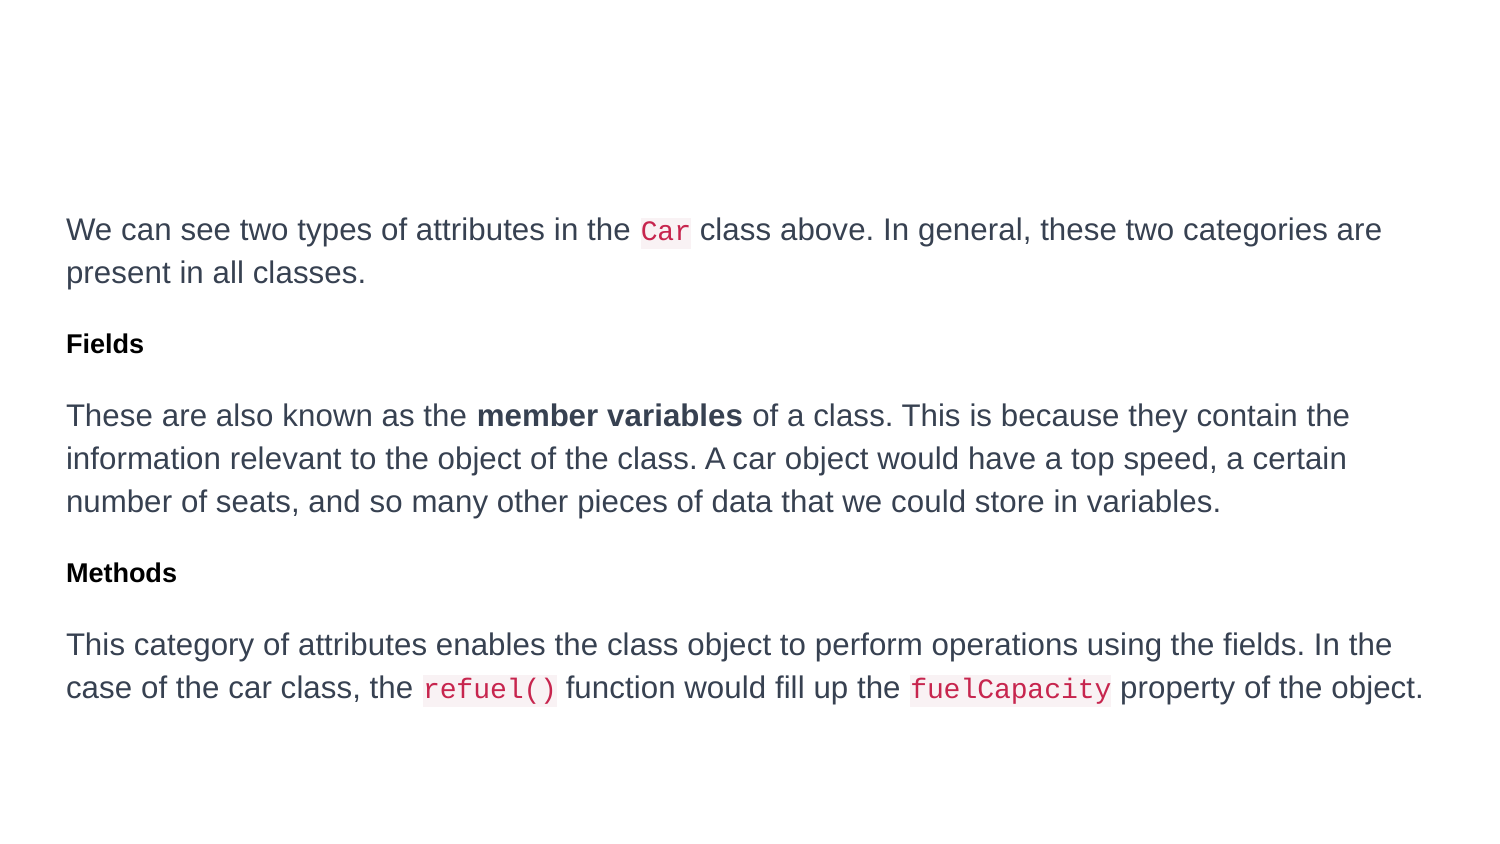

We can see two types of attributes in the Car class above. In general, these two categories are present in all classes.
Fields
These are also known as the member variables of a class. This is because they contain the information relevant to the object of the class. A car object would have a top speed, a certain number of seats, and so many other pieces of data that we could store in variables.
Methods
This category of attributes enables the class object to perform operations using the fields. In the case of the car class, the refuel() function would fill up the fuelCapacity property of the object.